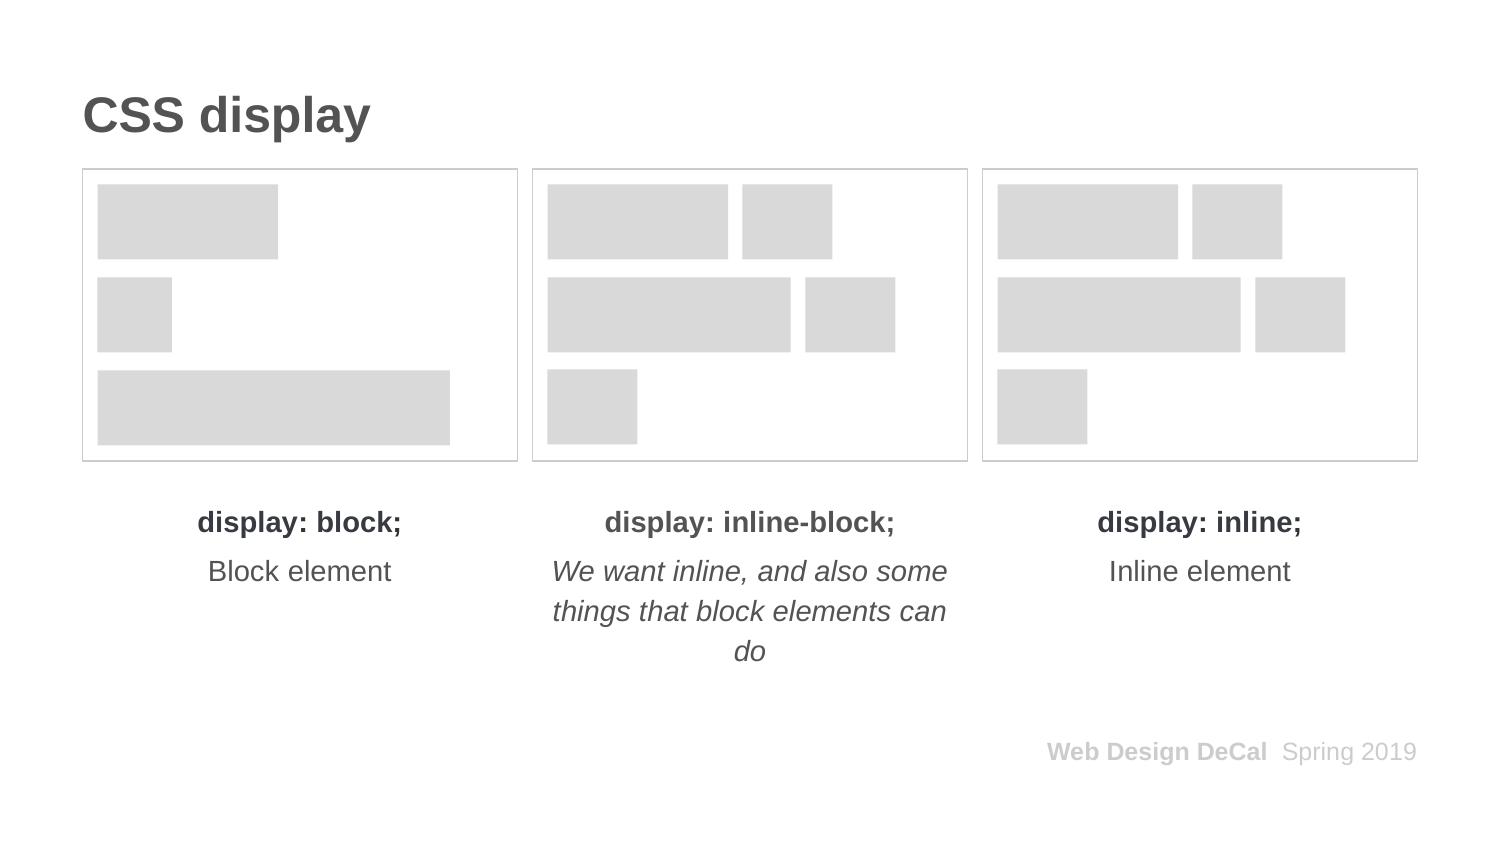

# CSS display

display: block;
Block element
display: inline-block;
We want inline, and also some things that block elements can do
display: inline;
Inline element